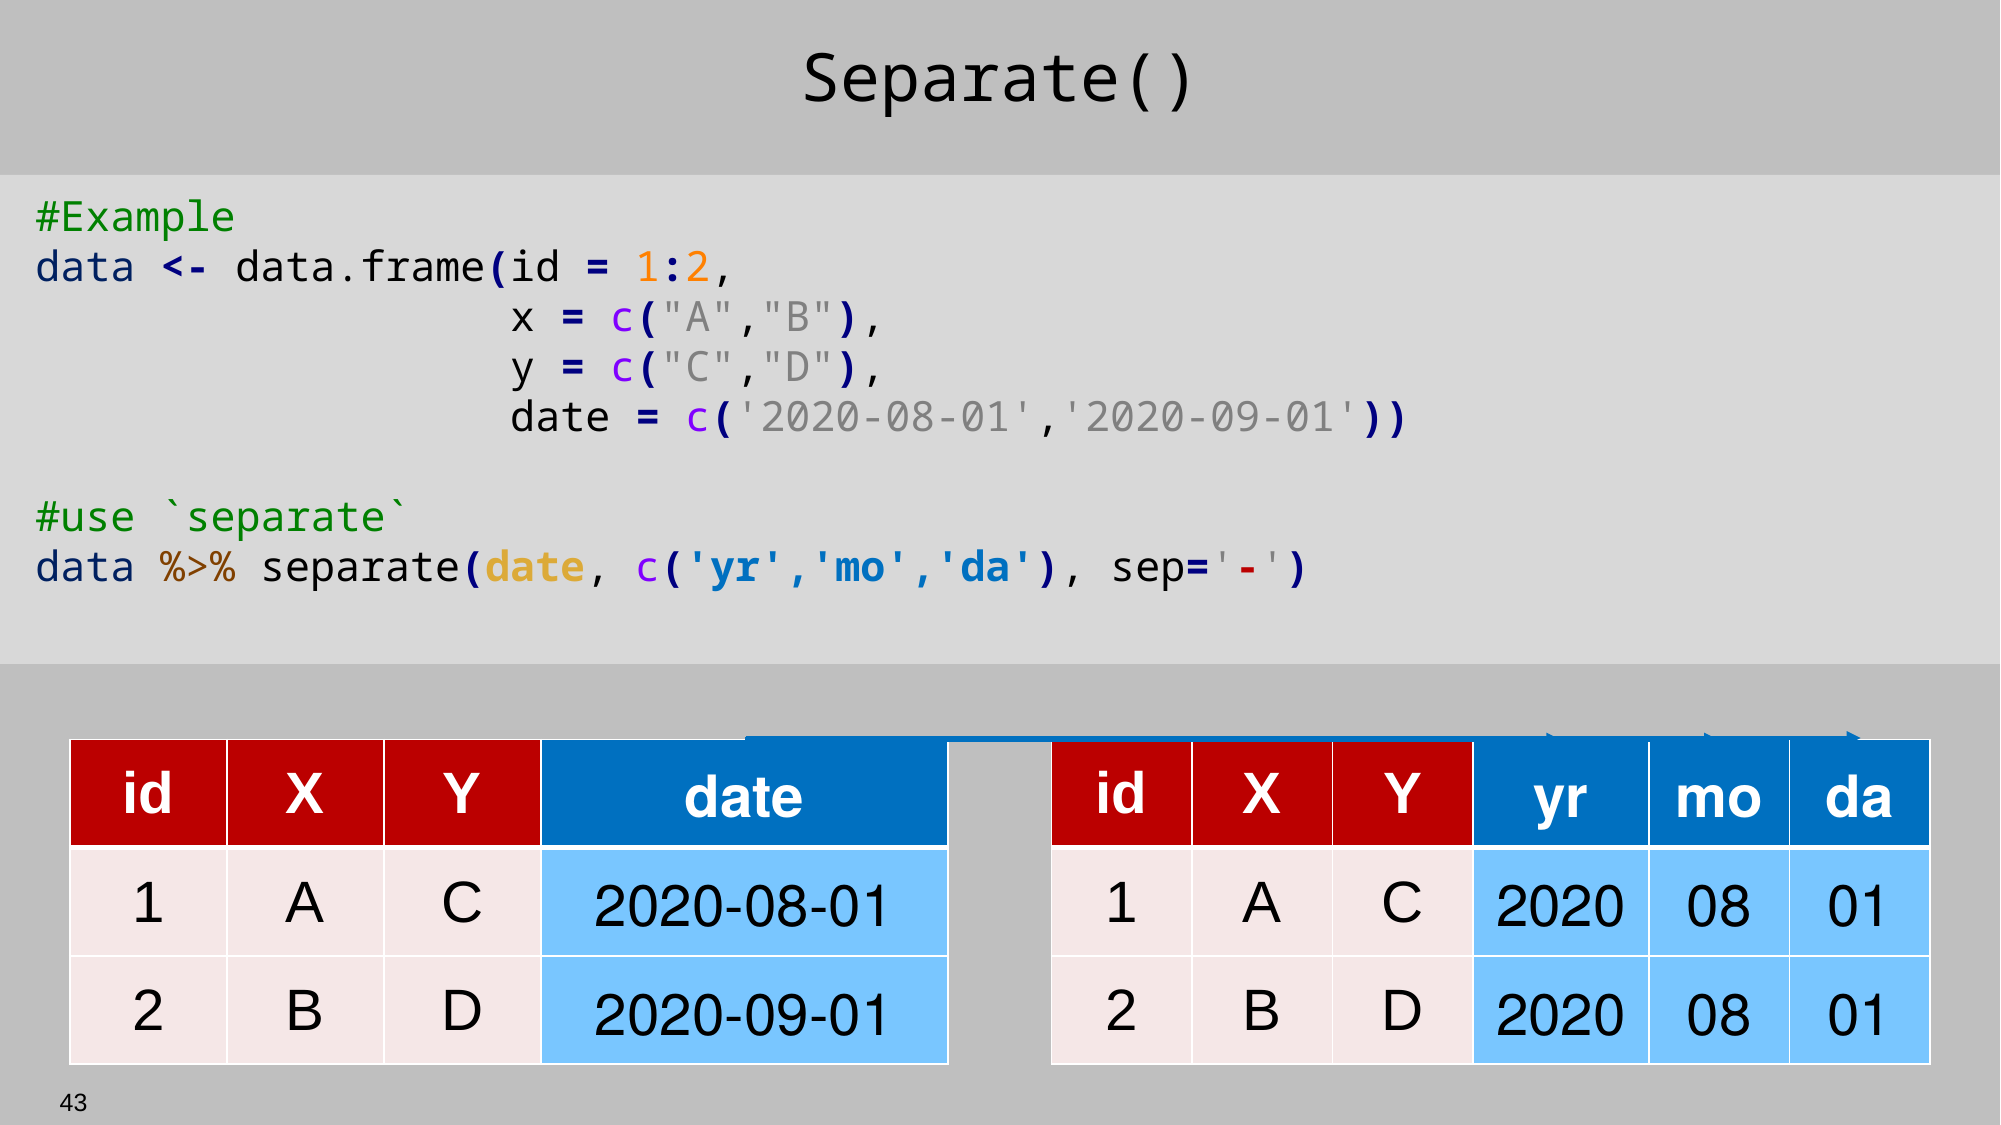

# Separate()
#Example
data <- data.frame(id = 1:2,
                   x = c("A","B"),
                   y = c("C","D"),
                   date = c('2020-08-01','2020-09-01'))

#use `separate`
data %>% separate(date, c('yr','mo','da'), sep='-')

| id | X | Y | date |
| --- | --- | --- | --- |
| 1 | A | C | 2020-08-01 |
| 2 | B | D | 2020-09-01 |

| id | X | Y | yr | mo | da |
| --- | --- | --- | --- | --- | --- |
| 1 | A | C | 2020 | 08 | 01 |
| 2 | B | D | 2020 | 08 | 01 |